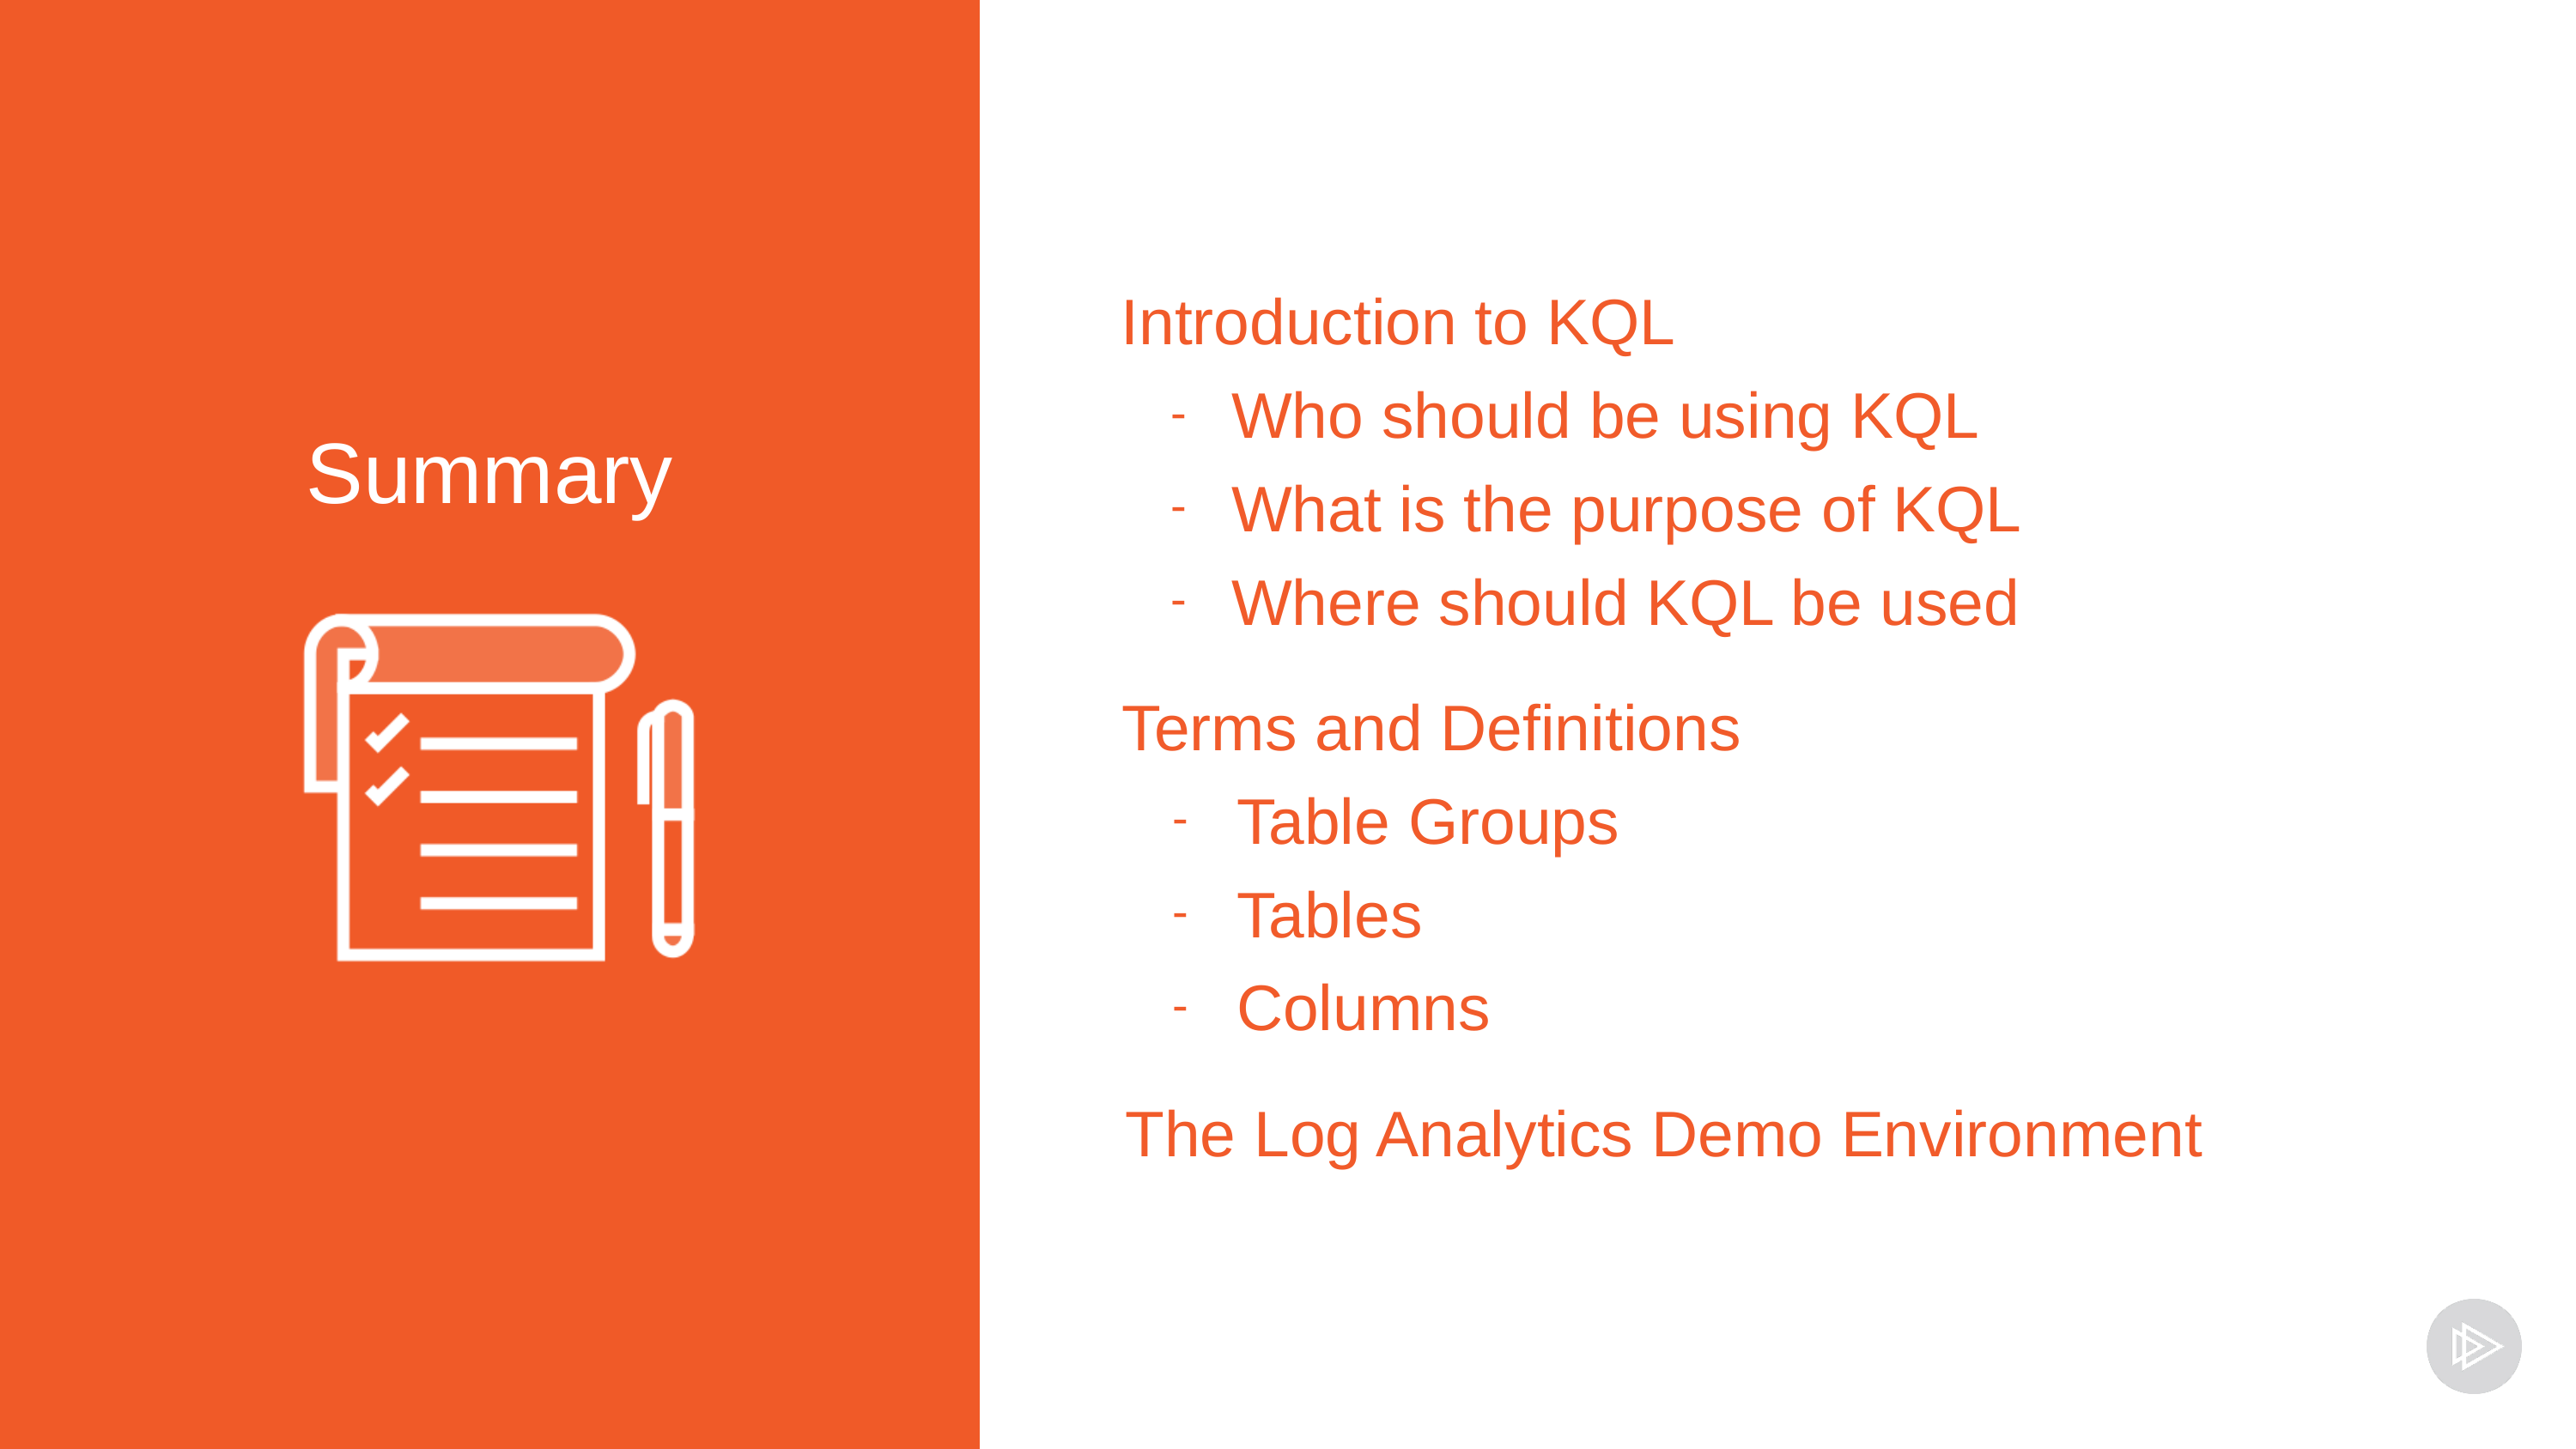

Introduction to KQL
Who should be using KQL
What is the purpose of KQL
Where should KQL be used
Terms and Definitions
Table Groups
Tables
Columns
 The Log Analytics Demo Environment
Summary